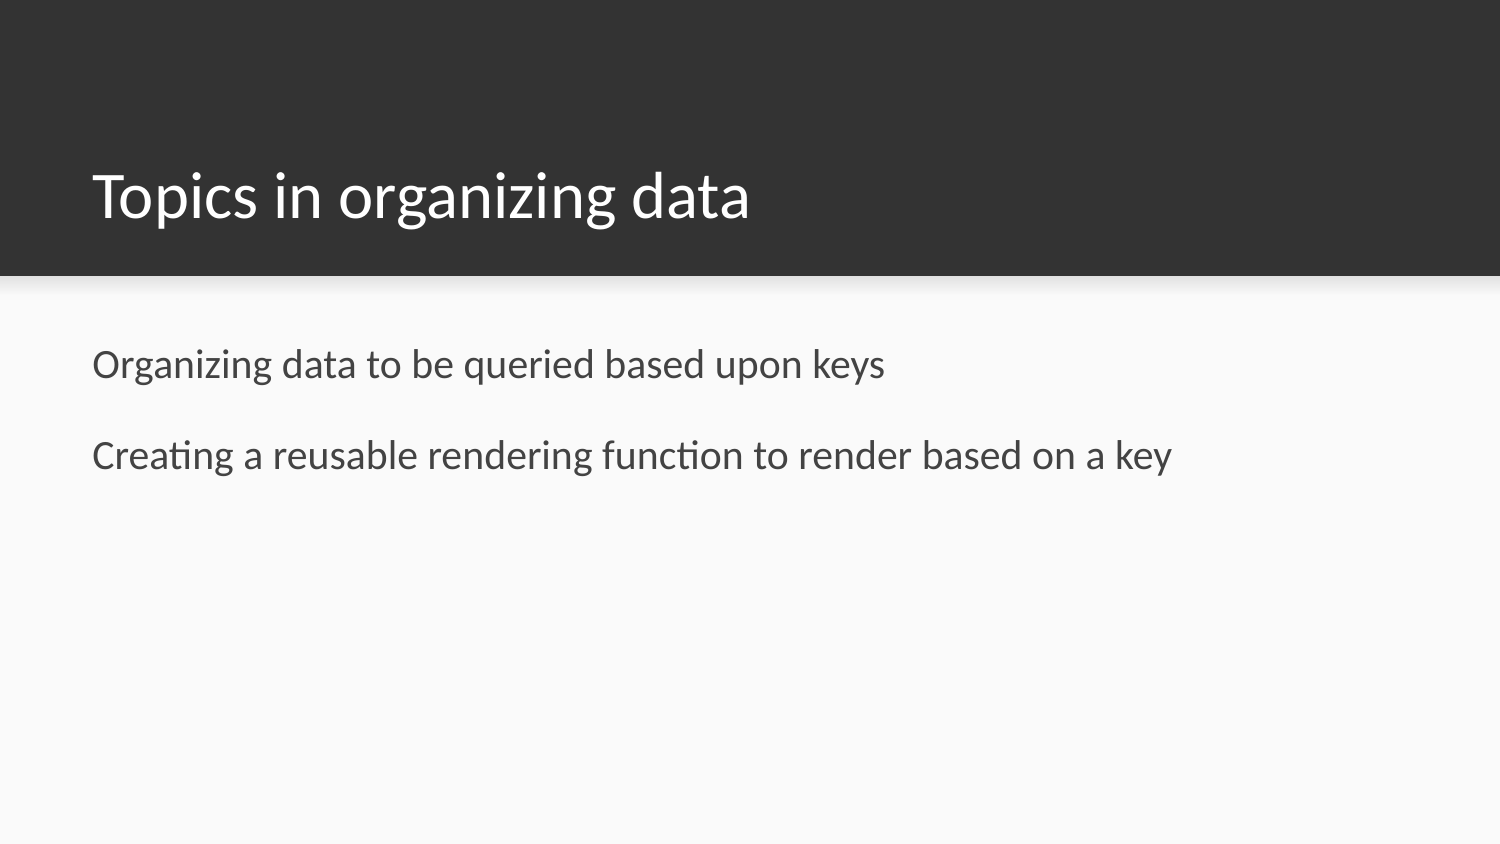

# Topics in organizing data
Organizing data to be queried based upon keys
Creating a reusable rendering function to render based on a key